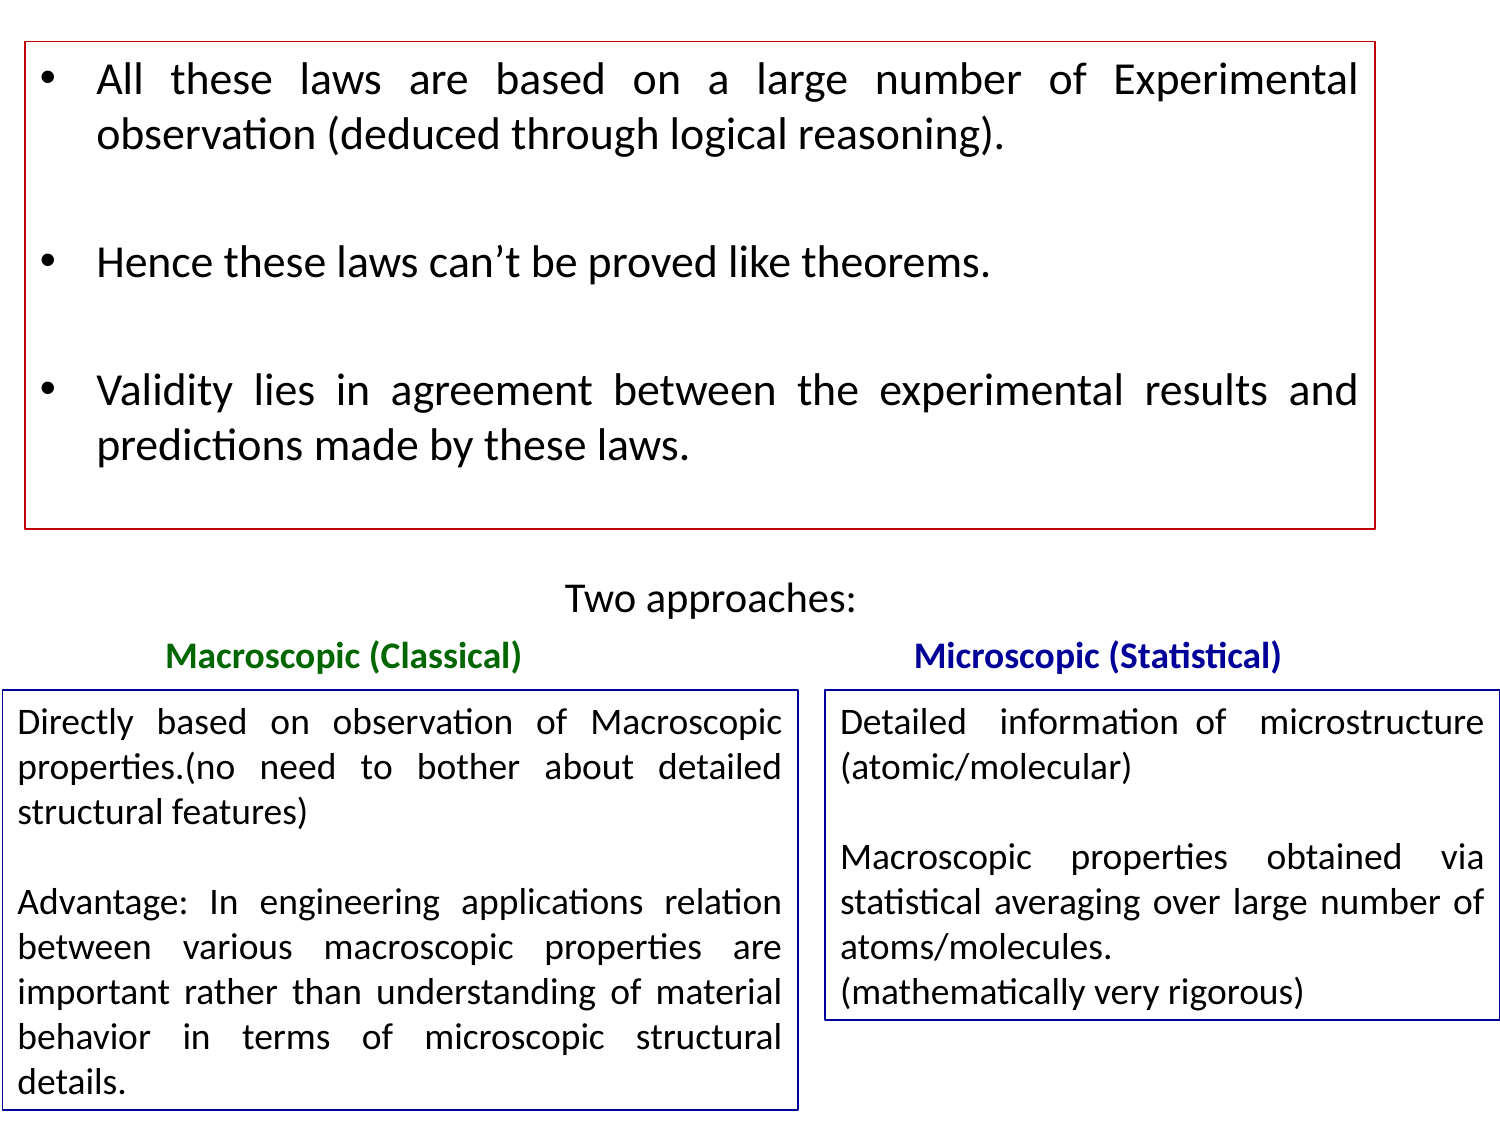

All these laws are based on a large number of Experimental observation (deduced through logical reasoning).

Hence these laws can’t be proved like theorems.

Validity lies in agreement between the experimental results and predictions made by these laws.
Two approaches:
Macroscopic (Classical)                                              Microscopic (Statistical)
Detailed  information of  microstructure (atomic/molecular)

Macroscopic properties obtained via statistical averaging over large number of atoms/molecules.
(mathematically very rigorous)
Directly based on observation of Macroscopic properties.(no need to bother about detailed structural features)

Advantage: In engineering applications relation between various macroscopic properties are important rather than understanding of material behavior in terms of microscopic structural details.